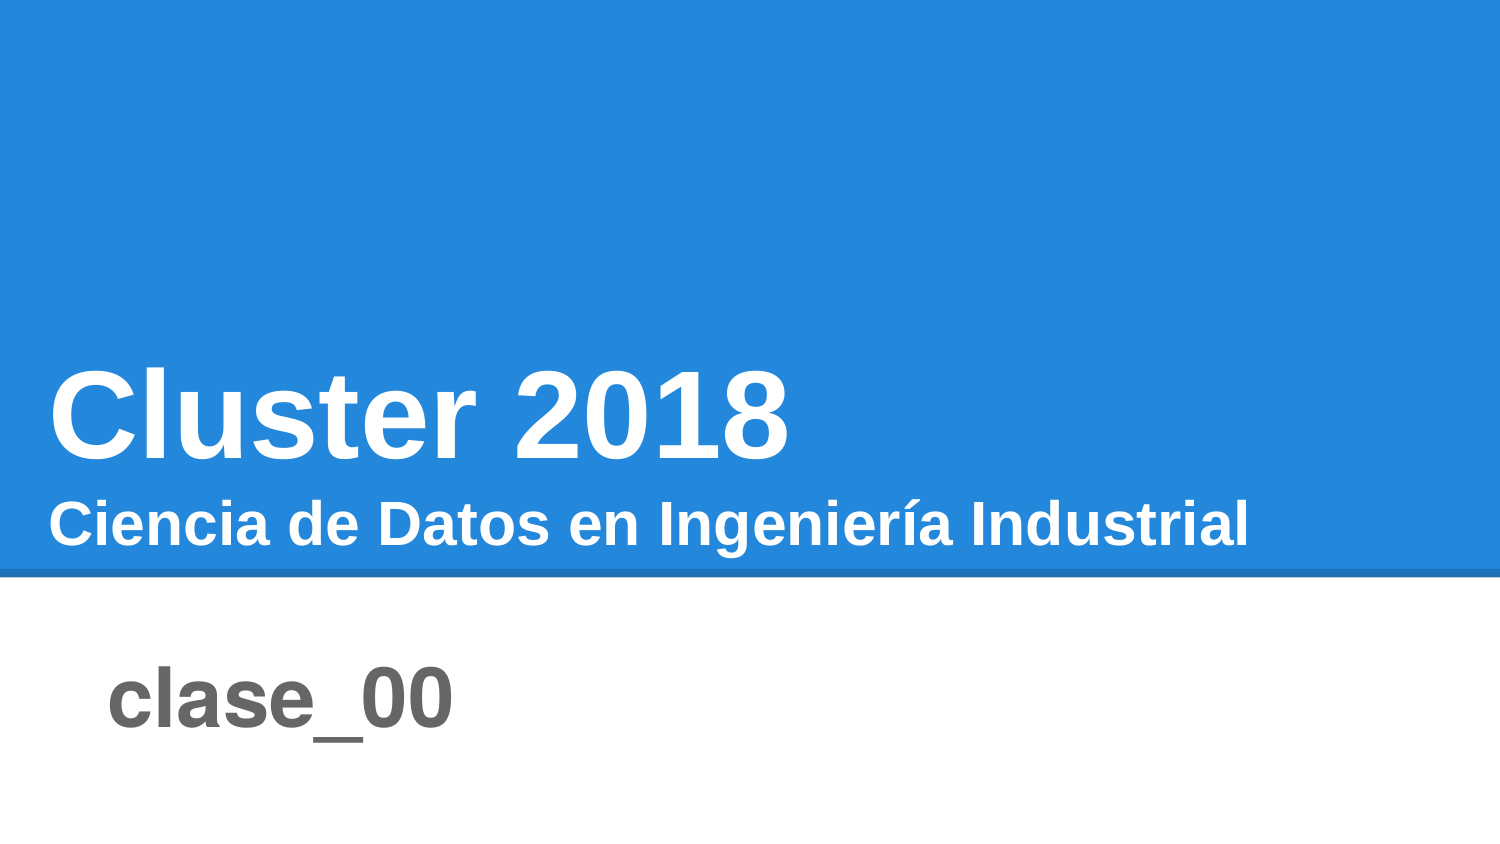

# Cluster 2018
Ciencia de Datos en Ingeniería Industrial
clase_00